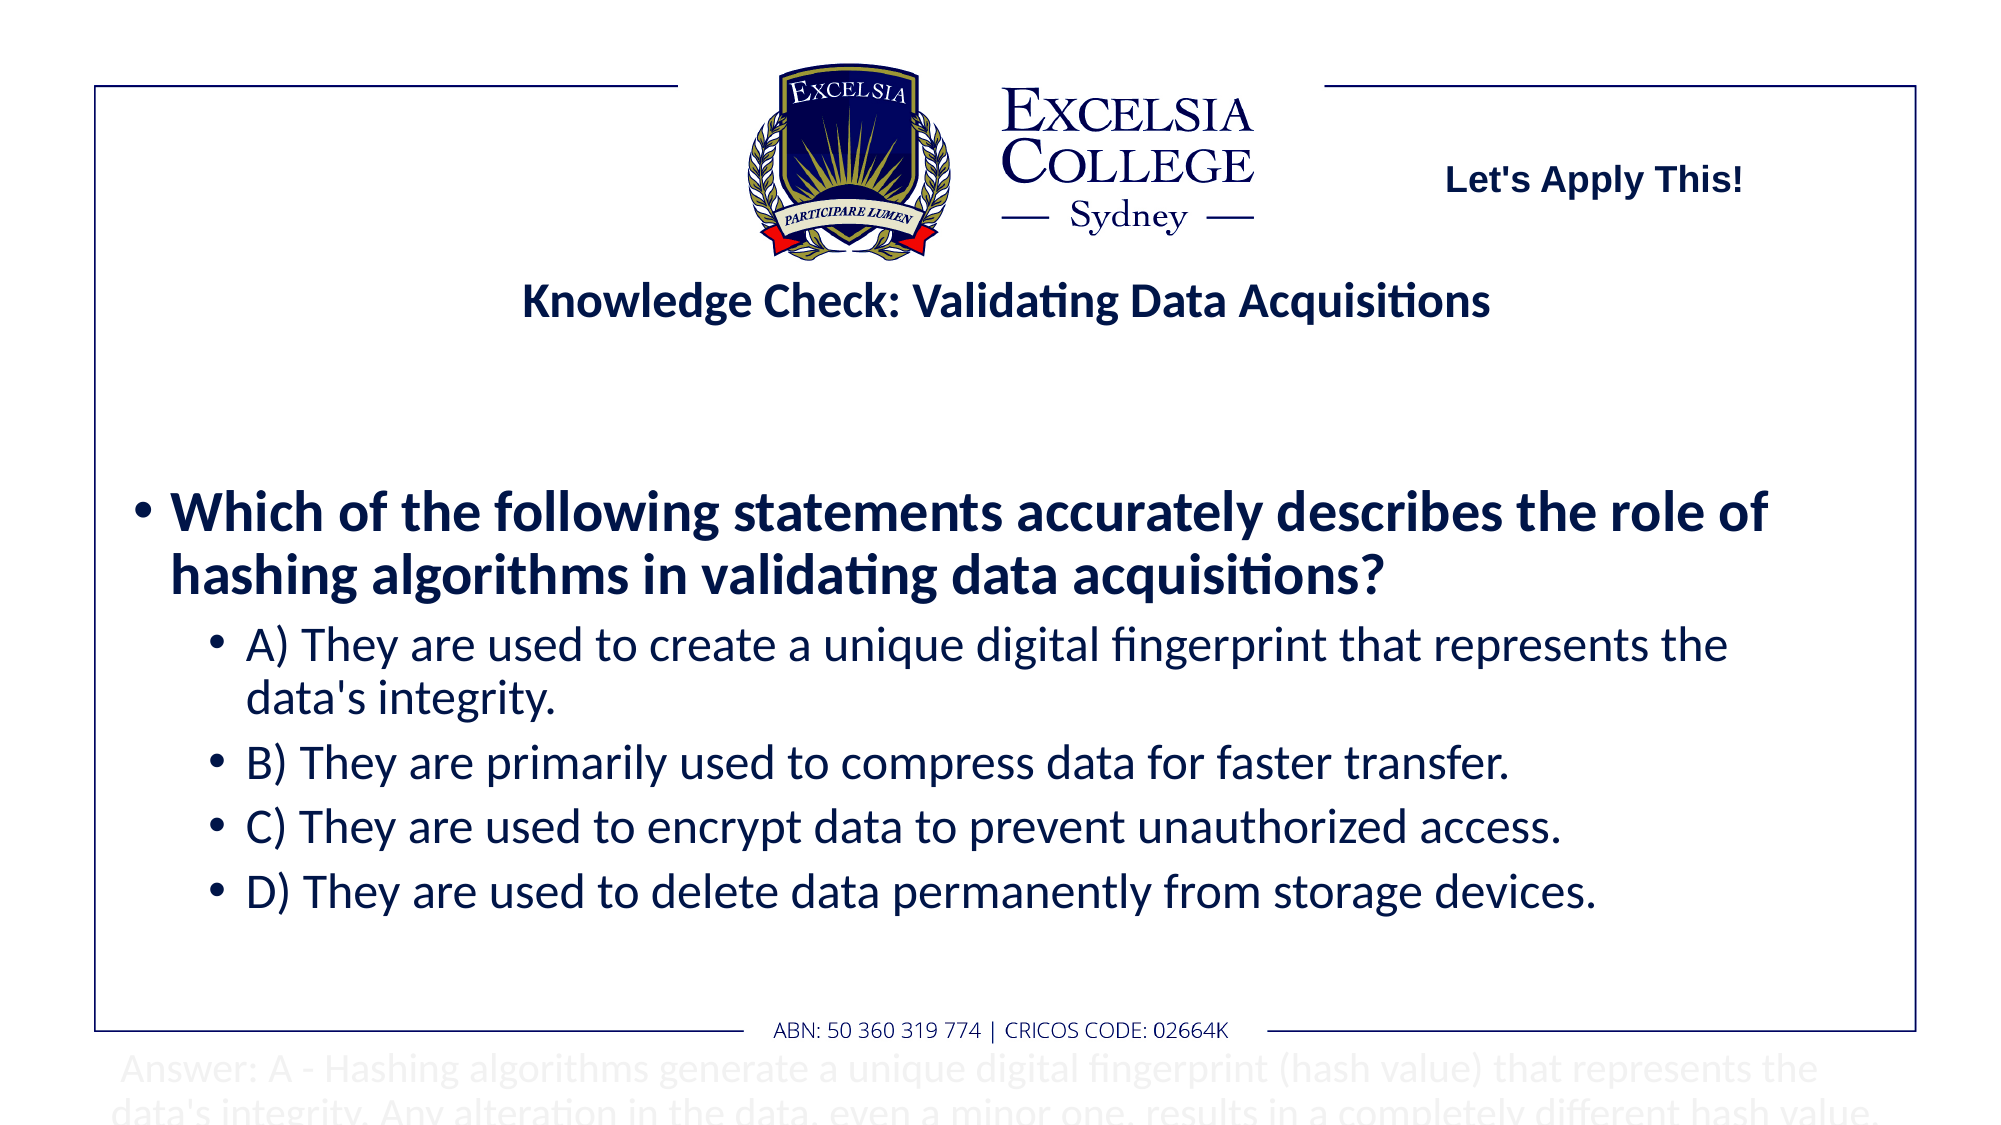

Let's Apply This!
# Knowledge Check: Validating Data Acquisitions

Which of the following statements accurately describes the role of hashing algorithms in validating data acquisitions?
A) They are used to create a unique digital fingerprint that represents the data's integrity.
B) They are primarily used to compress data for faster transfer.
C) They are used to encrypt data to prevent unauthorized access.
D) They are used to delete data permanently from storage devices.

 Answer: A - Hashing algorithms generate a unique digital fingerprint (hash value) that represents the data's integrity. Any alteration in the data, even a minor one, results in a completely different hash value, making it a critical tool for validating data acquisitions.